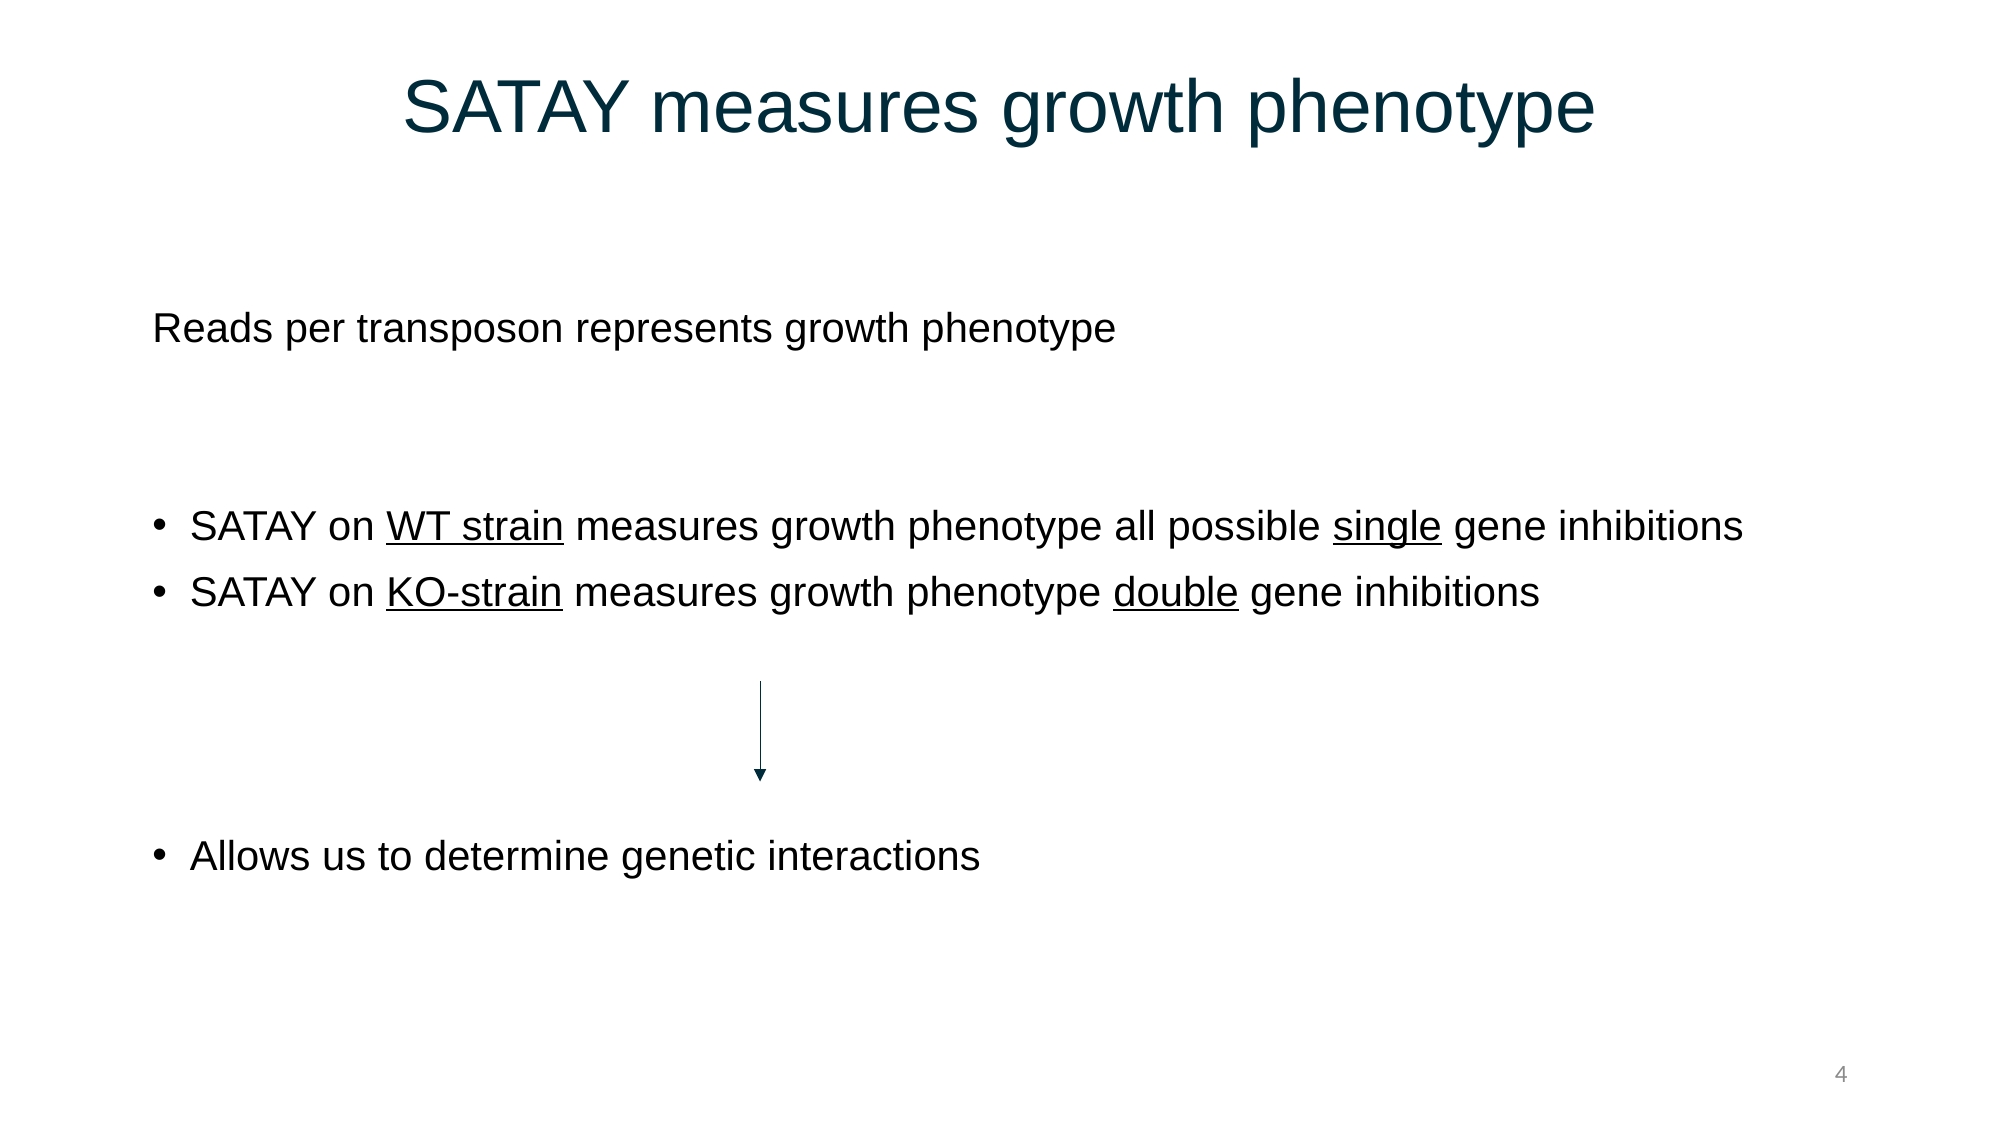

# SATAY measures growth phenotype
Reads per transposon represents growth phenotype

SATAY on WT strain measures growth phenotype all possible single gene inhibitions
SATAY on KO-strain measures growth phenotype double gene inhibitions

Allows us to determine genetic interactions
4